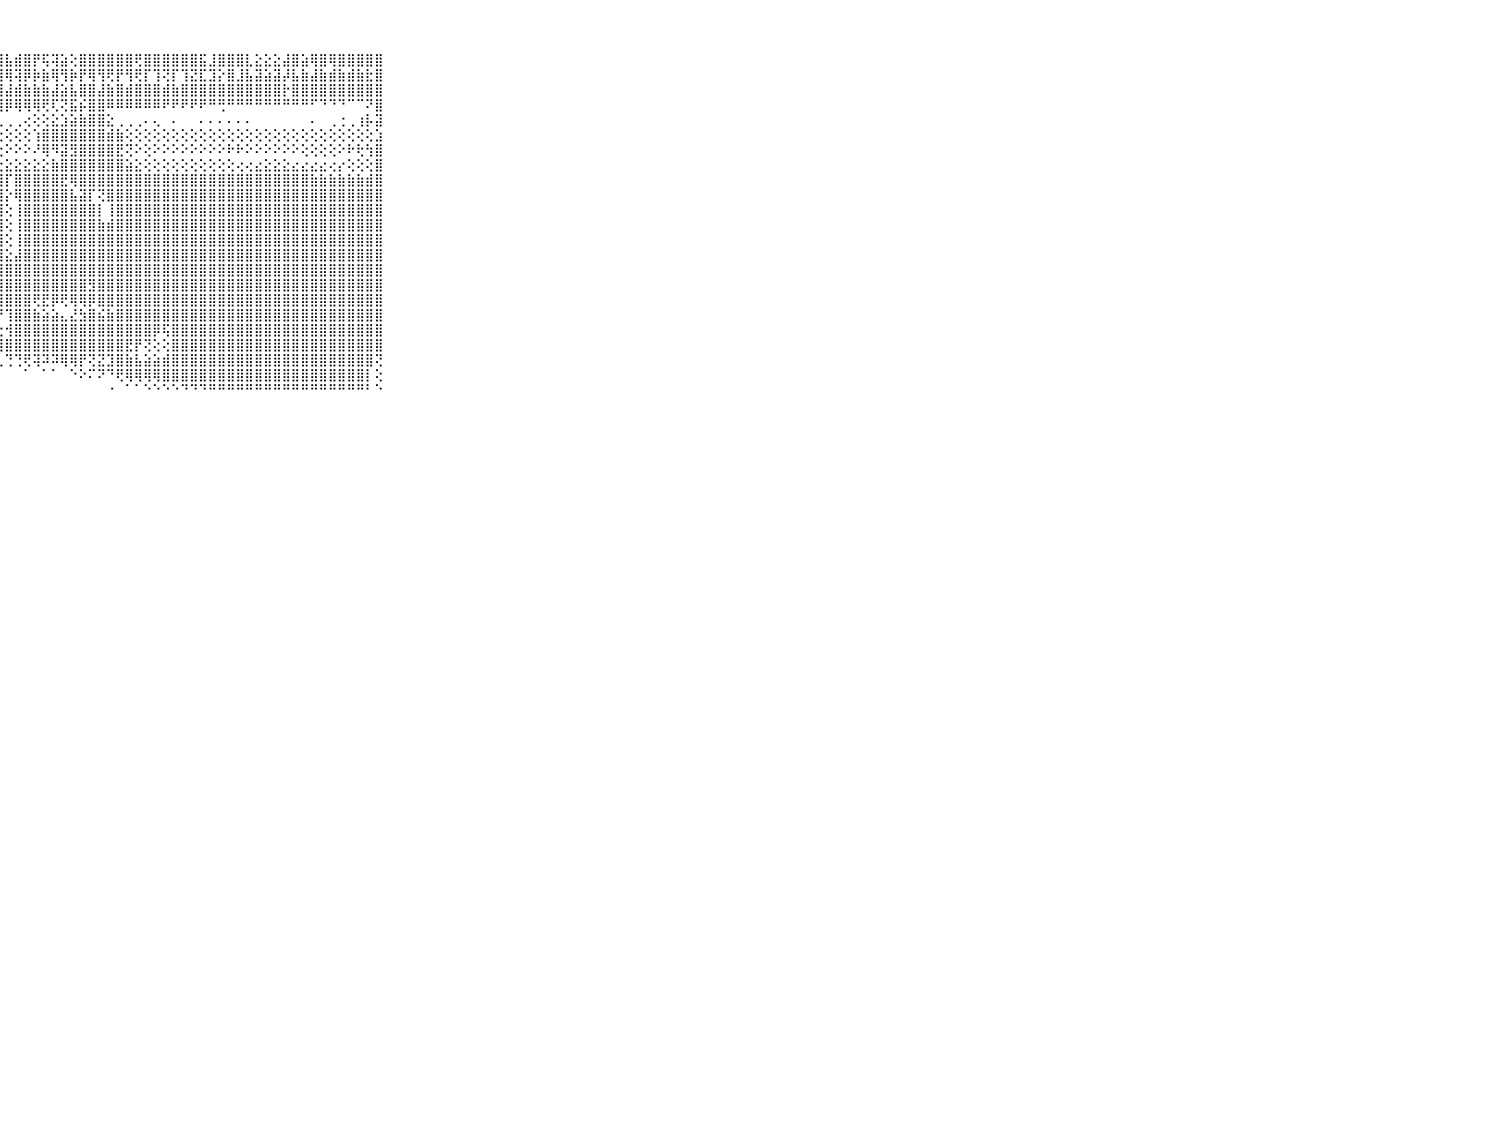

⠀⠀⠀⠀⠀⠀⠀⠀⠀⠀⠀⢕⢽⢝⢕⢕⢕⢕⢕⣽⣿⣿⡇⢕⣿⢕⣵⣼⣧⣾⣿⡟⢯⢽⣵⢕⣿⣿⣿⣿⣿⣿⢟⣿⣿⣿⣿⣿⣿⣯⣸⣿⣿⣿⣇⣕⣕⣕⣼⣿⣵⢿⣿⢿⣿⣿⣿⣿⣿⠀⠀⠀⠀⠀⠀⠀⠀⠀⠀⠀⠀
⠀⠀⠀⠀⠀⠀⠀⠀⠀⠀⠀⢜⢕⢕⡕⣜⣜⣕⣱⣿⣿⣿⣷⣼⣿⡧⡵⣿⢿⢽⡿⡷⣷⢿⢻⡷⡟⢿⢻⢟⡟⢻⢟⡏⢹⢝⡏⢹⣝⣏⣹⡕⣿⣸⣧⣽⣵⣽⡼⣧⣷⣼⣷⣾⣷⣾⣷⣗⣿⠀⠀⠀⠀⠀⠀⠀⠀⠀⠀⠀⠀
⠀⠀⠀⠀⠀⠀⠀⠀⠀⠀⠀⠅⢅⢜⢼⣿⣿⣇⣇⣷⣿⣿⣼⣸⣾⣇⣧⣾⣼⣾⣷⣷⣷⣼⣵⣧⣿⣿⣼⣷⣿⣾⣿⣿⣿⣾⣷⣿⣿⣿⣿⣿⣿⣿⣿⣿⣿⣿⡗⣿⣿⣿⣿⣿⣿⣿⣿⣿⣿⠀⠀⠀⠀⠀⠀⠀⠀⠀⠀⠀⠀
⠀⠀⠀⠀⠀⠀⠀⠀⠀⠀⠀⣑⣑⣺⣿⣿⣿⣿⣿⣿⣿⣿⣿⣿⣿⣿⣿⣿⡿⢿⢿⢿⢟⢏⢝⣯⡮⣿⣿⠿⠿⠿⠿⠿⠿⠟⠟⠟⠟⠟⠛⢛⠛⠛⠛⠛⠛⠛⠛⠛⠛⠋⠙⠙⠙⠉⠉⠝⣿⠀⠀⠀⠀⠀⠀⠀⠀⠀⠀⠀⠀
⠀⠀⠀⠀⠀⠀⠀⠀⠀⠀⠀⢀⢀⢀⢀⢀⢀⢀⢀⢀⢀⢀⢀⢀⢀⢀⢀⢀⢀⢀⢔⢕⢕⣕⣱⣵⣷⣿⣿⣕⢀⢀⢀⠄⢄⠀⠄⠀⠀⠄⠄⠄⠄⠄⠄⠀⠀⠀⠀⠀⠀⠄⠀⢀⢐⢀⢰⡧⣽⠀⠀⠀⠀⠀⠀⠀⠀⠀⠀⠀⠀
⠀⠀⠀⠀⠀⠀⠀⠀⠀⠀⠀⢕⢕⢕⢕⢕⢕⢕⢕⢕⢕⢕⢕⢕⢕⢕⢕⢕⢕⢕⢕⢱⣿⣿⣿⣿⣿⣿⣿⣾⣷⢕⢕⢕⢕⢕⢕⢕⢕⢕⢕⢕⢕⢕⢕⢕⢕⢕⢕⢕⢕⢕⢕⢕⢕⢕⢕⢕⣱⠀⠀⠀⠀⠀⠀⠀⠀⠀⠀⠀⠀
⠀⠀⠀⠀⠀⠀⠀⠀⠀⠀⠀⢇⢕⢕⢕⢕⢑⢑⢕⢑⢑⢑⢑⢑⢑⢑⢑⢑⠕⠕⠕⠜⢿⠻⣽⣻⣿⣿⣿⣿⣟⢝⠕⢕⠕⠕⠕⠕⠕⠕⠕⠕⠗⠗⠕⠕⠕⠕⠕⠕⢕⢕⢕⢕⠕⠗⢗⢳⣿⠀⠀⠀⠀⠀⠀⠀⠀⠀⠀⠀⠀
⠀⠀⠀⠀⠀⠀⠀⠀⠀⠀⠀⣼⣵⣵⣵⣵⣵⣵⣵⣵⣵⣵⣵⣵⣕⣕⣕⣕⣕⣕⣕⣕⣕⣷⣿⣿⣿⣿⣿⣿⣿⣵⣕⢕⢕⢕⢕⢕⢕⢕⢕⢕⢕⢔⢔⣔⣕⣕⣕⣔⣔⣔⣔⢔⡔⢕⢕⢕⣿⠀⠀⠀⠀⠀⠀⠀⠀⠀⠀⠀⠀
⠀⠀⠀⠀⠀⠀⠀⠀⠀⠀⠀⣿⣿⣿⣿⣿⣿⣿⣿⣿⣿⢕⢸⣿⣿⣿⣿⣿⡏⣿⣿⣿⣿⣿⣟⢿⣿⣿⣿⣿⣿⣿⣿⣿⣿⣿⣿⣿⣿⣿⣿⣿⣿⣿⣿⣿⣿⣿⣿⣿⣿⣷⣷⣷⣷⣷⣷⣾⣿⠀⠀⠀⠀⠀⠀⠀⠀⠀⠀⠀⠀
⠀⠀⠀⠀⠀⠀⠀⠀⠀⠀⠀⣿⣿⣿⣿⣿⣿⣿⣿⣿⣿⢕⢸⣿⣿⣿⣿⣿⡕⢿⣿⣿⣿⣿⣿⣧⣽⡏⢝⣿⣿⣿⣿⣿⣿⣿⣿⣿⣿⣿⣿⣿⣿⣿⣿⣿⣿⣿⣿⣿⣿⣿⣿⣿⣿⣿⣿⣿⣿⠀⠀⠀⠀⠀⠀⠀⠀⠀⠀⠀⠀
⠀⠀⠀⠀⠀⠀⠀⠀⠀⠀⠀⣿⣿⣿⣿⣿⣿⣿⣿⣿⣿⢕⢸⣿⣿⣿⣿⣿⢕⢸⣿⣿⣿⣿⣿⣿⣿⣿⡇⢸⣿⣿⣿⣿⣿⣿⣿⣿⣿⣿⣿⣿⣿⣿⣿⣿⣿⣿⣿⣿⣿⣿⣿⣿⣿⣿⣿⣿⣿⠀⠀⠀⠀⠀⠀⠀⠀⠀⠀⠀⠀
⠀⠀⠀⠀⠀⠀⠀⠀⠀⠀⠀⣿⣿⣿⣿⣿⣿⣿⣿⣿⣿⢕⢸⣿⣿⣿⣿⣿⢕⢸⣿⣿⣿⣿⣿⣿⣿⣿⣷⣾⣿⣿⣿⣿⣿⣿⣿⣿⣿⣿⣿⣿⣿⣿⣿⣿⣿⣿⣿⣿⣿⣿⣿⣿⣿⣿⣿⣿⣿⠀⠀⠀⠀⠀⠀⠀⠀⠀⠀⠀⠀
⠀⠀⠀⠀⠀⠀⠀⠀⠀⠀⠀⣿⣿⣿⣿⣿⣿⣿⣿⣿⣿⢕⢸⣿⣿⣿⣿⣿⢕⢸⣿⣿⣿⣿⣿⣿⣿⣿⣿⣿⣿⣿⣿⣿⣿⣿⣿⣿⣿⣿⣿⣿⣿⣿⣿⣿⣿⣿⣿⣿⣿⣿⣿⣿⣿⣿⣿⣿⣿⠀⠀⠀⠀⠀⠀⠀⠀⠀⠀⠀⠀
⠀⠀⠀⠀⠀⠀⠀⠀⠀⠀⠀⣿⣿⣿⣿⣿⣿⣿⣿⣿⣿⣷⣼⣿⣿⣿⣿⣿⣕⣼⣿⣿⣿⣿⣿⣿⣿⣿⣿⣿⣿⣿⣿⣿⣿⣿⣿⣿⣿⣿⣿⣿⣿⣿⣿⣿⣿⣿⣿⣿⣿⣿⣿⣿⣿⣿⣿⣿⣿⠀⠀⠀⠀⠀⠀⠀⠀⠀⠀⠀⠀
⠀⠀⠀⠀⠀⠀⠀⠀⠀⠀⠀⣿⣿⣿⣿⣿⣿⣿⣿⣿⣿⣿⣿⣿⣿⣿⣿⣿⣿⣿⣿⣿⣿⣿⣿⣿⣿⣿⣿⣿⣿⣿⣿⣿⣿⣿⣿⣿⣿⣿⣿⣿⣿⣿⣿⣿⣿⣿⣿⣿⣿⣿⣿⣿⣿⣿⣿⣿⣿⠀⠀⠀⠀⠀⠀⠀⠀⠀⠀⠀⠀
⠀⠀⠀⠀⠀⠀⠀⠀⠀⠀⠀⢿⢟⢿⢿⢿⢿⣿⣿⣿⣽⣿⣿⣿⣿⣿⣿⣿⣿⣿⣿⣿⣿⣿⣿⣿⣿⣻⣿⣿⣿⣿⣿⣿⣿⣿⣿⣿⣿⣿⣿⣿⣿⣿⣿⣿⣿⣿⣿⣿⣿⣿⣿⣿⣿⣿⣿⣿⣿⠀⠀⠀⠀⠀⠀⠀⠀⠀⠀⠀⠀
⠀⠀⠀⠀⠀⠀⠀⠀⠀⠀⠀⢕⢕⢕⢕⠑⠕⠕⠕⠹⢿⢿⢟⢝⢕⢕⢱⣿⣿⣿⣿⢟⣟⡿⢟⢿⢿⡿⣿⣿⣿⣿⣿⣿⣿⣿⣿⣿⣿⣿⣿⣿⣿⣿⣿⣿⣿⣿⣿⣿⣿⣿⣿⣿⣿⣿⣿⣿⣿⠀⠀⠀⠀⠀⠀⠀⠀⠀⠀⠀⠀
⠀⠀⠀⠀⠀⠀⠀⠀⠀⠀⠀⢕⢕⢕⢕⢅⢐⢔⠐⢄⢄⣄⢄⢁⢁⢁⠑⠘⢹⣿⣿⣷⣵⣵⣄⣜⣳⣿⣮⣷⣿⣿⣿⣿⣿⣿⣿⣿⣿⣿⣿⣿⣿⣿⣿⣿⣿⣿⣿⣿⣿⣿⣿⣿⣿⣿⣿⣿⣿⠀⠀⠀⠀⠀⠀⠀⠀⠀⠀⠀⠀
⠀⠀⠀⠀⠀⠀⠀⠀⠀⠀⠀⣕⣕⢕⢕⢕⢕⢕⢕⢕⢸⣾⢕⢕⢅⢕⢕⢕⢺⣿⣿⣿⣿⣿⣿⣿⣿⣿⣿⣿⣿⣿⣿⣿⡿⢯⣿⣿⣿⣿⣿⣿⣿⣿⣿⣿⣿⣿⣿⣿⣿⣿⣿⣿⣿⣿⣿⣿⣿⠀⠀⠀⠀⠀⠀⠀⠀⠀⠀⠀⠀
⠀⠀⠀⠀⠀⠀⠀⠀⠀⠀⠀⠁⠁⠙⠙⠑⠑⠕⠕⠕⢜⠟⠕⢕⢕⢕⢕⢸⣿⣿⣿⣿⣿⣿⣿⣿⣿⣿⣿⣿⣿⣟⡟⢝⢕⢕⣿⣿⣿⣿⣿⣿⣿⣿⣿⣿⣿⣿⣿⣿⣿⣿⣿⣿⣿⣿⣿⣿⣿⠀⠀⠀⠀⠀⠀⠀⠀⠀⠀⠀⠀
⠀⠀⠀⠀⠀⠀⠀⠀⠀⠀⠀⠀⠀⠀⠀⠀⠀⠀⠀⠀⠑⠐⠔⠄⠔⢕⢁⢁⢙⢙⢟⢽⠽⠽⢿⢿⡟⢝⣝⣹⣿⣷⣧⣵⣵⣾⣿⣿⣿⣿⣿⣿⣿⣿⣿⣿⣿⣿⣿⣿⣿⣿⣿⣿⣿⣿⣿⣿⢝⠀⠀⠀⠀⠀⠀⠀⠀⠀⠀⠀⠀
⠀⠀⠀⠀⠀⠀⠀⠀⠀⠀⠀⠀⠀⠀⠀⠀⠀⠄⠄⠀⢀⢀⢀⠀⠀⠀⠀⠀⠀⠀⠁⠀⠁⠁⠀⠑⠕⠍⠝⠙⢟⢿⢿⢿⢿⣿⣿⣿⣿⣿⣿⣿⣿⣿⣿⣿⣿⣿⣿⣿⣿⣿⣿⣿⣿⣿⣿⡇⢕⠀⠀⠀⠀⠀⠀⠀⠀⠀⠀⠀⠀
⠀⠀⠀⠀⠀⠀⠀⠀⠀⠀⠀⠀⠀⠀⠀⠀⠀⠀⠀⠀⠁⠁⠁⠑⠑⠐⠐⠀⠀⠀⠀⠀⠀⠀⠀⠀⠀⠀⠀⠐⠀⠁⠁⠑⠑⠑⠑⠙⠙⠙⠛⠛⠛⠛⠛⠛⠛⠛⠛⠛⠛⠛⠛⠛⠛⠛⠛⠃⠑⠀⠀⠀⠀⠀⠀⠀⠀⠀⠀⠀⠀